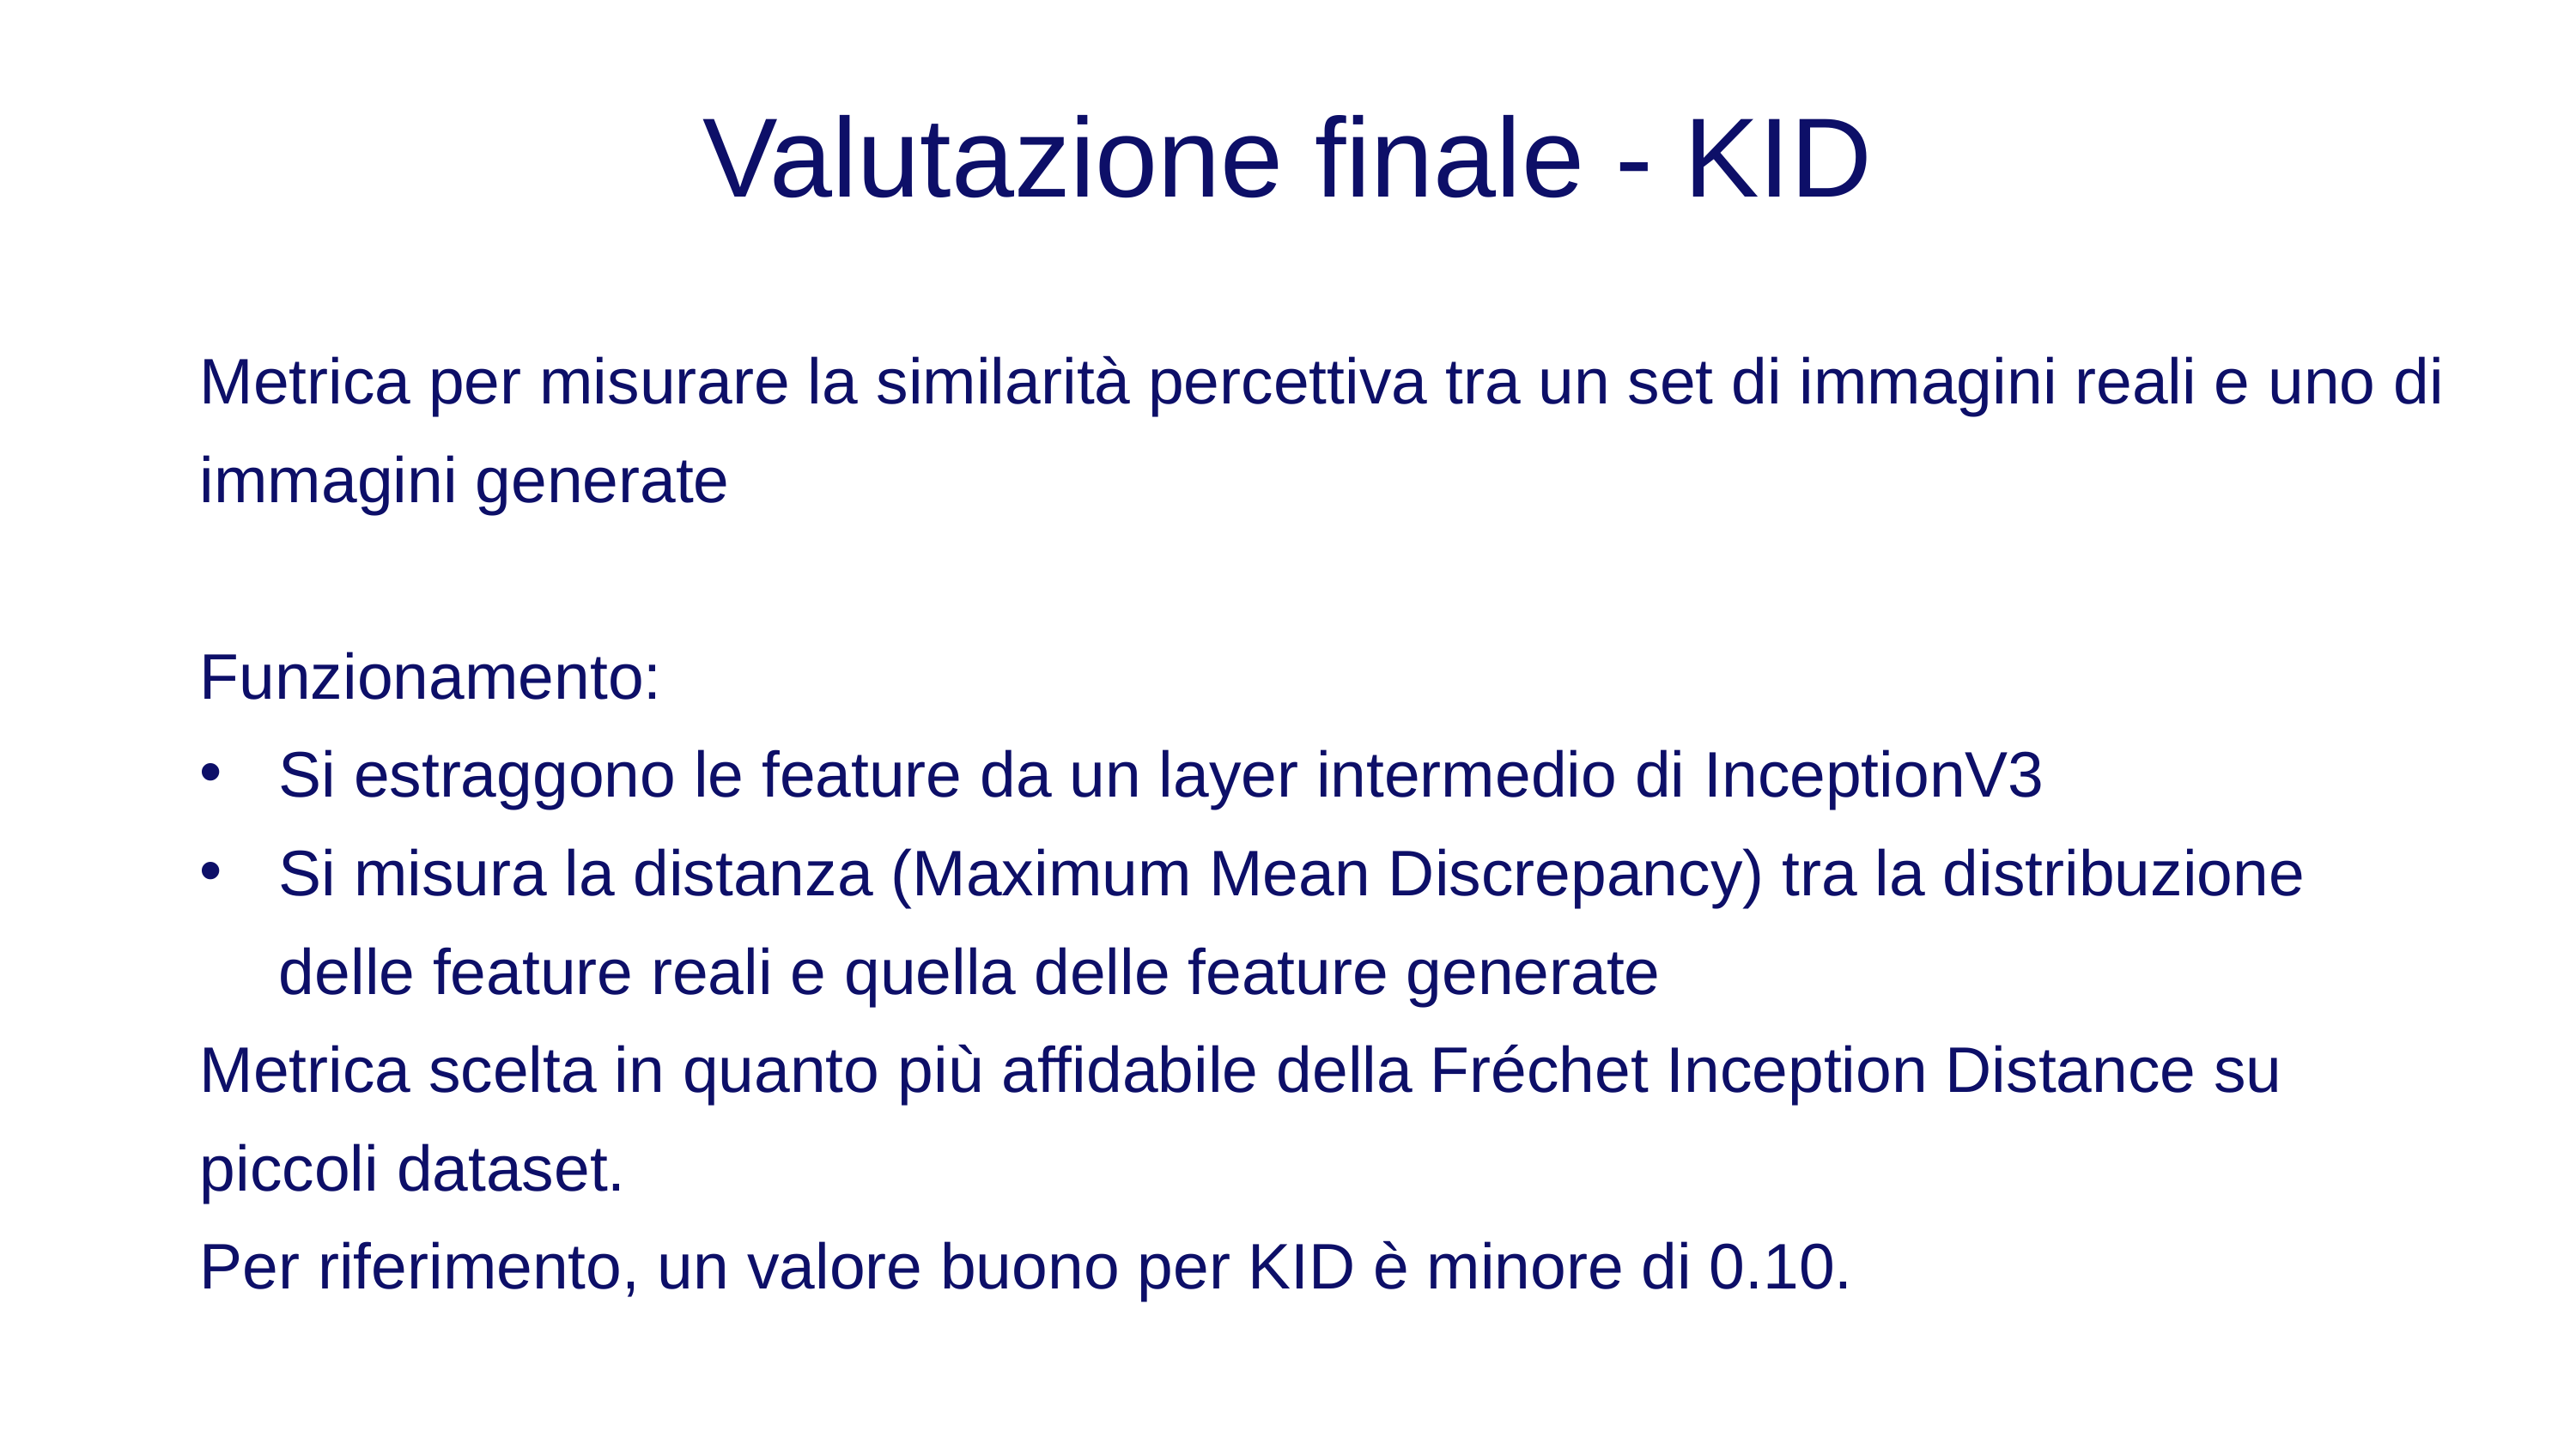

Valutazione finale - KID
Metrica per misurare la similarità percettiva tra un set di immagini reali e uno di immagini generate

Funzionamento:
Si estraggono le feature da un layer intermedio di InceptionV3
Si misura la distanza (Maximum Mean Discrepancy) tra la distribuzione delle feature reali e quella delle feature generate
Metrica scelta in quanto più affidabile della Fréchet Inception Distance su piccoli dataset.
Per riferimento, un valore buono per KID è minore di 0.10.